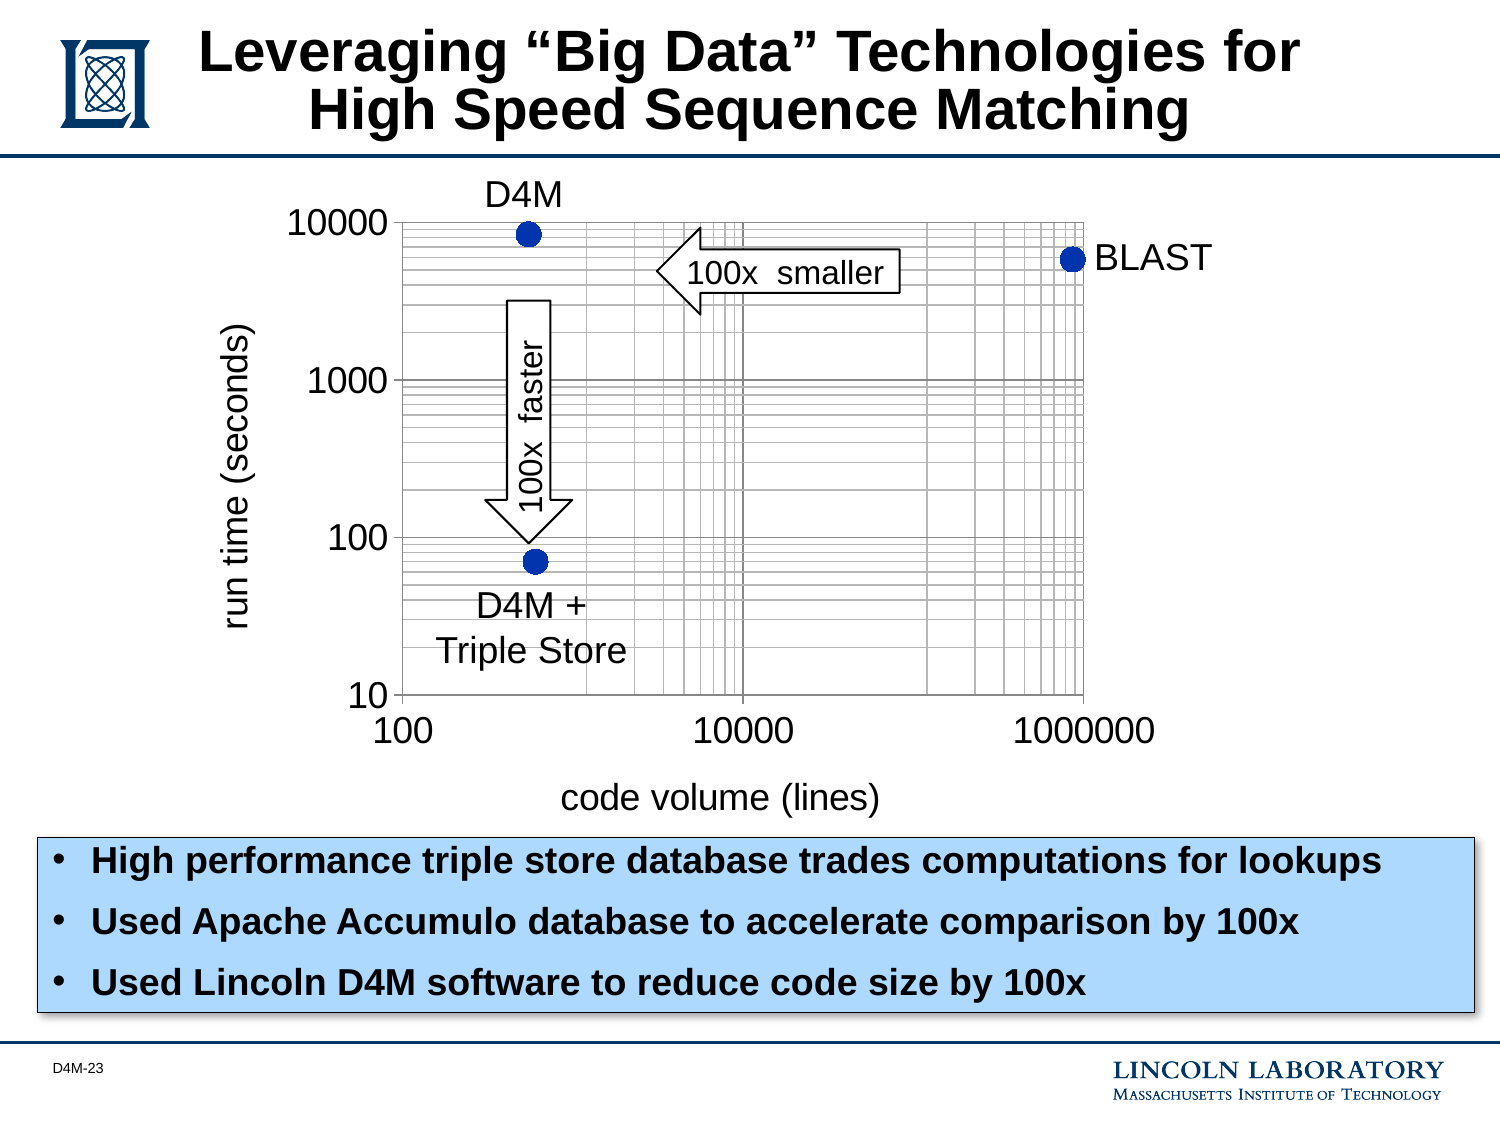

# Leveraging “Big Data” Technologies for High Speed Sequence Matching
100x  smaller
D4M

### Chart

| Category | Y-Value 1 |
|---|---|
BLAST
100x  faster
D4M +
Triple Store
High performance triple store database trades computations for lookups
Used Apache Accumulo database to accelerate comparison by 100x
Used Lincoln D4M software to reduce code size by 100x